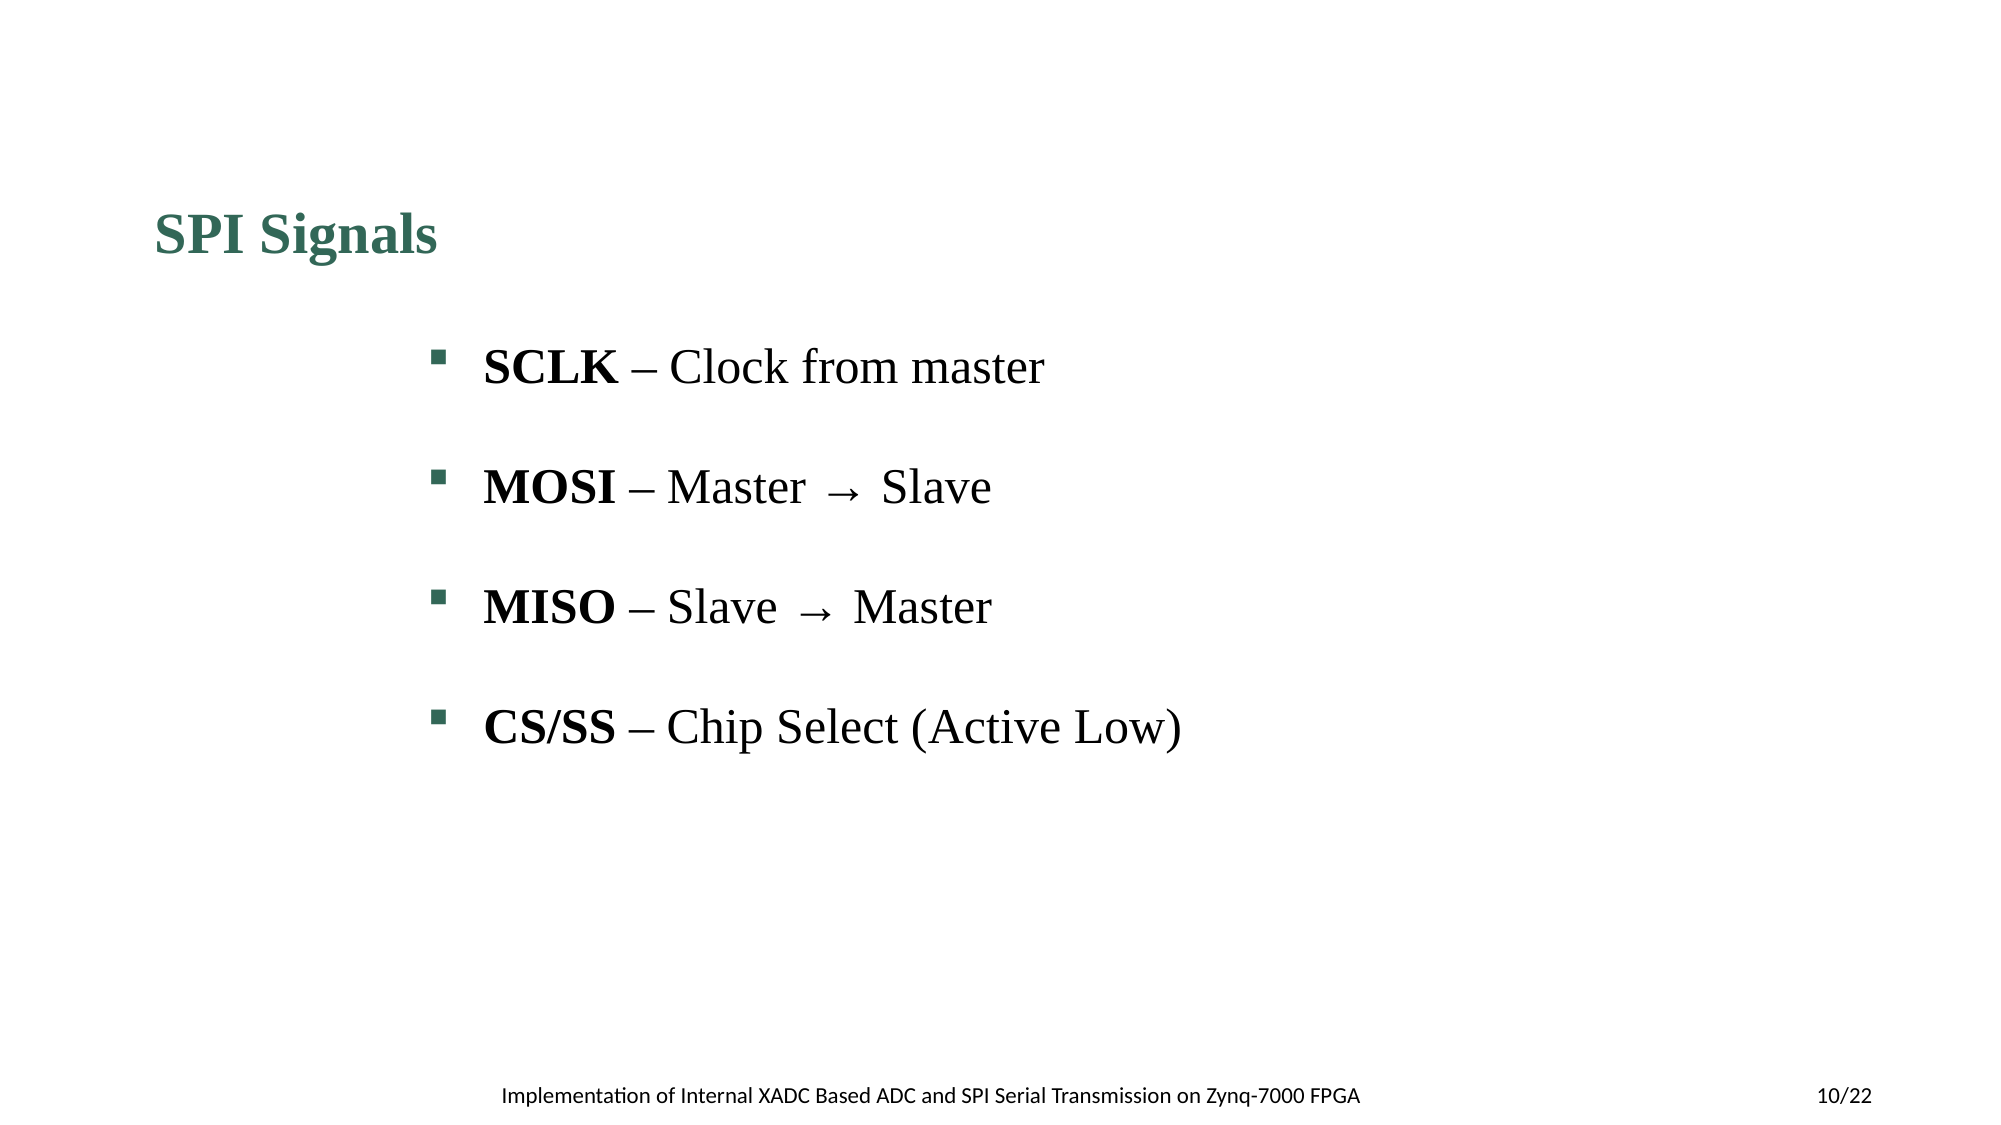

SPI Signals
SCLK – Clock from master

MOSI – Master → Slave

MISO – Slave → Master

CS/SS – Chip Select (Active Low)
 Implementation of Internal XADC Based ADC and SPI Serial Transmission on Zynq-7000 FPGA
10/22